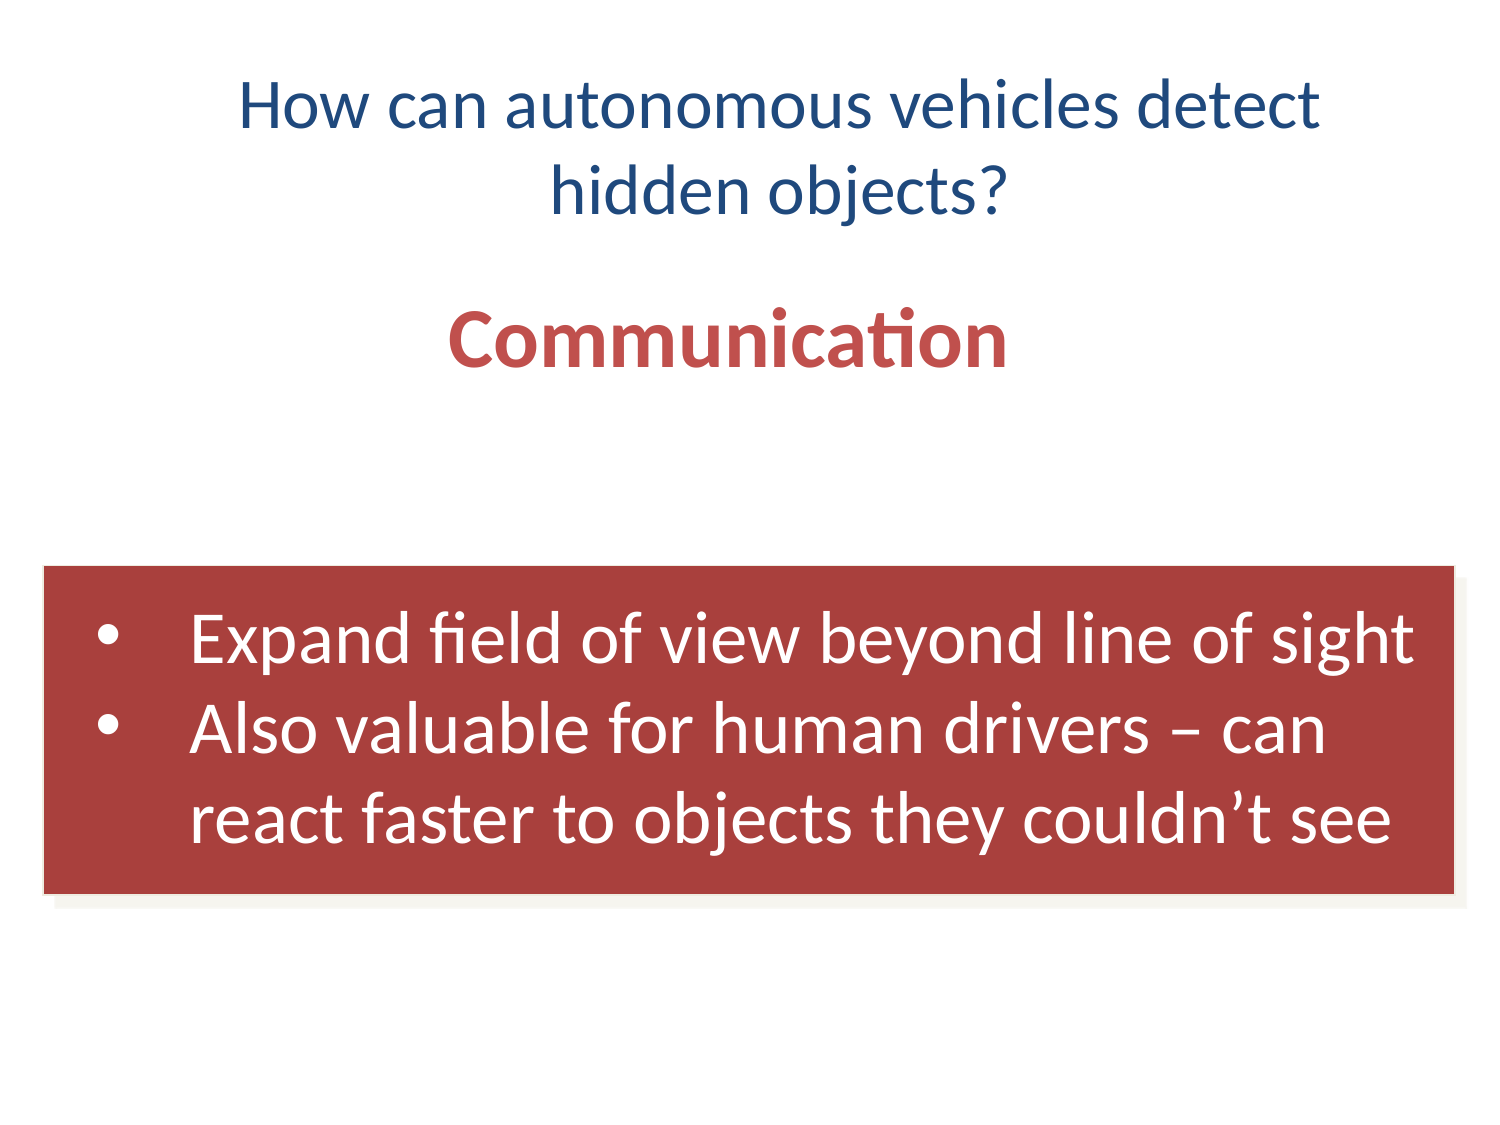

# How can autonomous vehicles detect hidden objects?
Communication
Expand field of view beyond line of sight
Also valuable for human drivers – can react faster to objects they couldn’t see